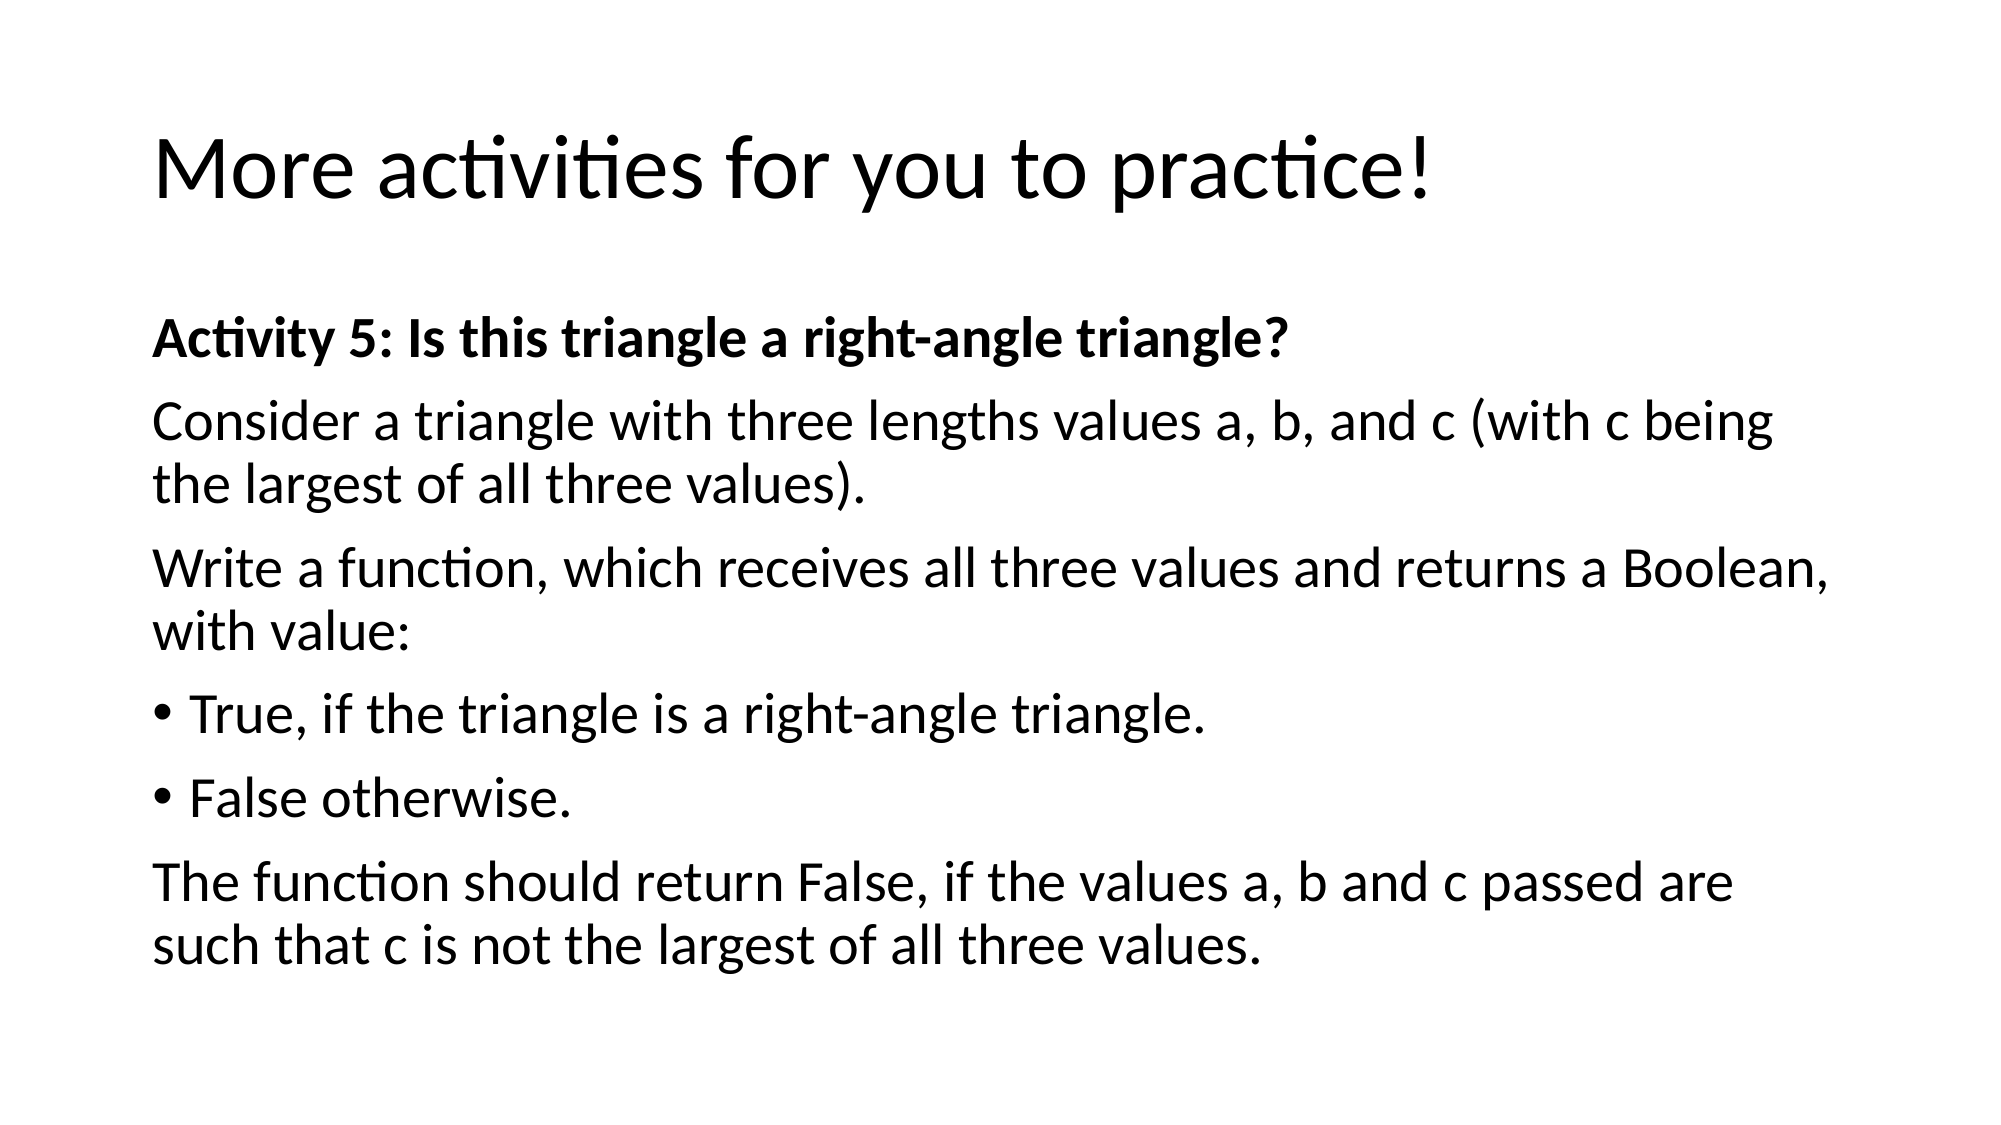

# More activities for you to practice!
Activity 5: Is this triangle a right-angle triangle?
Consider a triangle with three lengths values a, b, and c (with c being the largest of all three values).
Write a function, which receives all three values and returns a Boolean, with value:
True, if the triangle is a right-angle triangle.
False otherwise.
The function should return False, if the values a, b and c passed are such that c is not the largest of all three values.